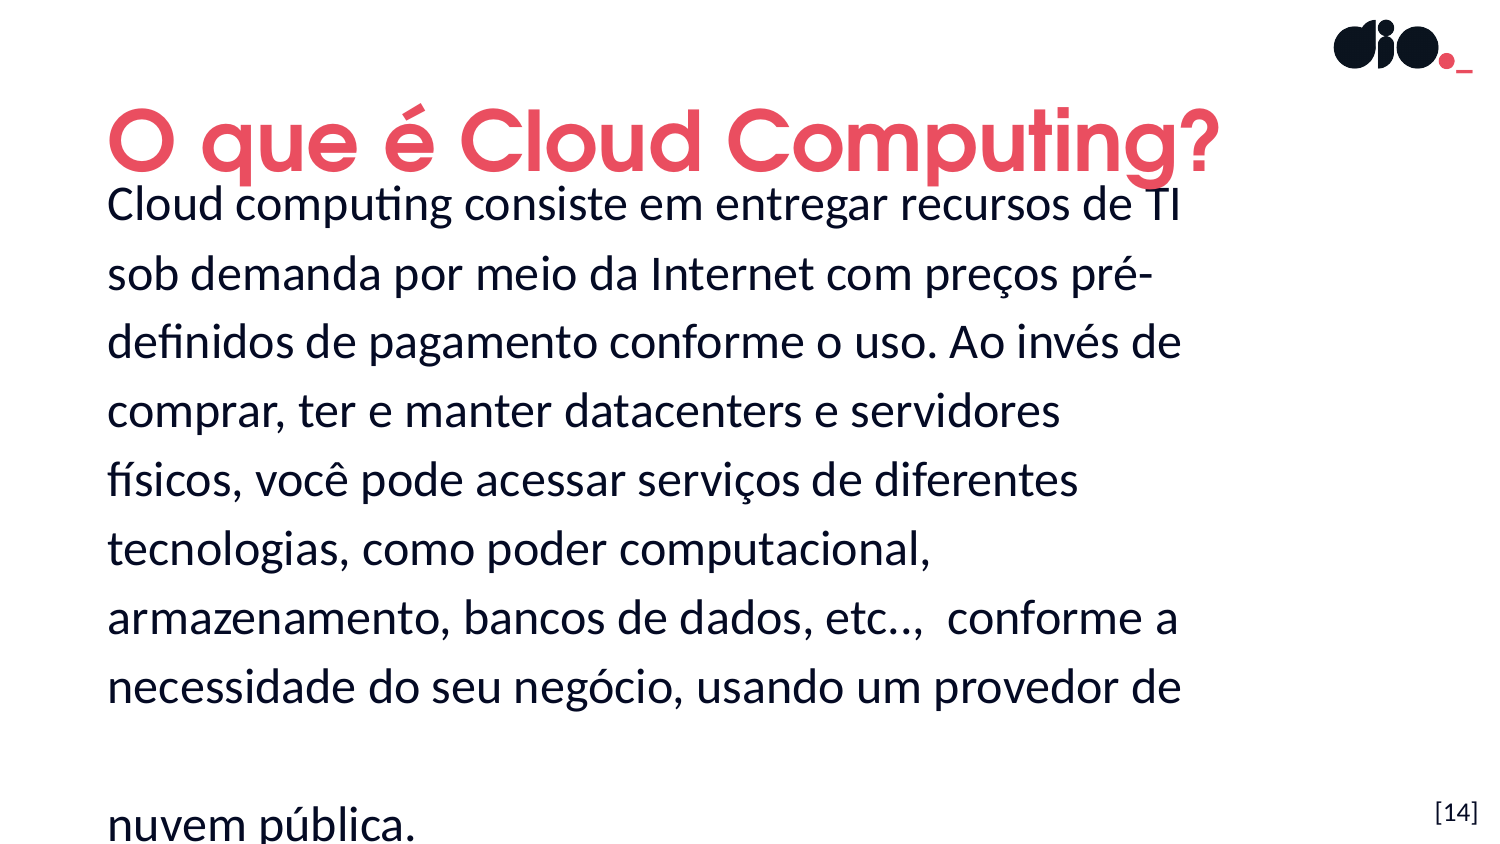

O que é Cloud Computing?
Cloud computing consiste em entregar recursos de TI sob demanda por meio da Internet com preços pré-definidos de pagamento conforme o uso. Ao invés de comprar, ter e manter datacenters e servidores físicos, você pode acessar serviços de diferentes tecnologias, como poder computacional, armazenamento, bancos de dados, etc..,  conforme a necessidade do seu negócio, usando um provedor de
nuvem pública.
[14]